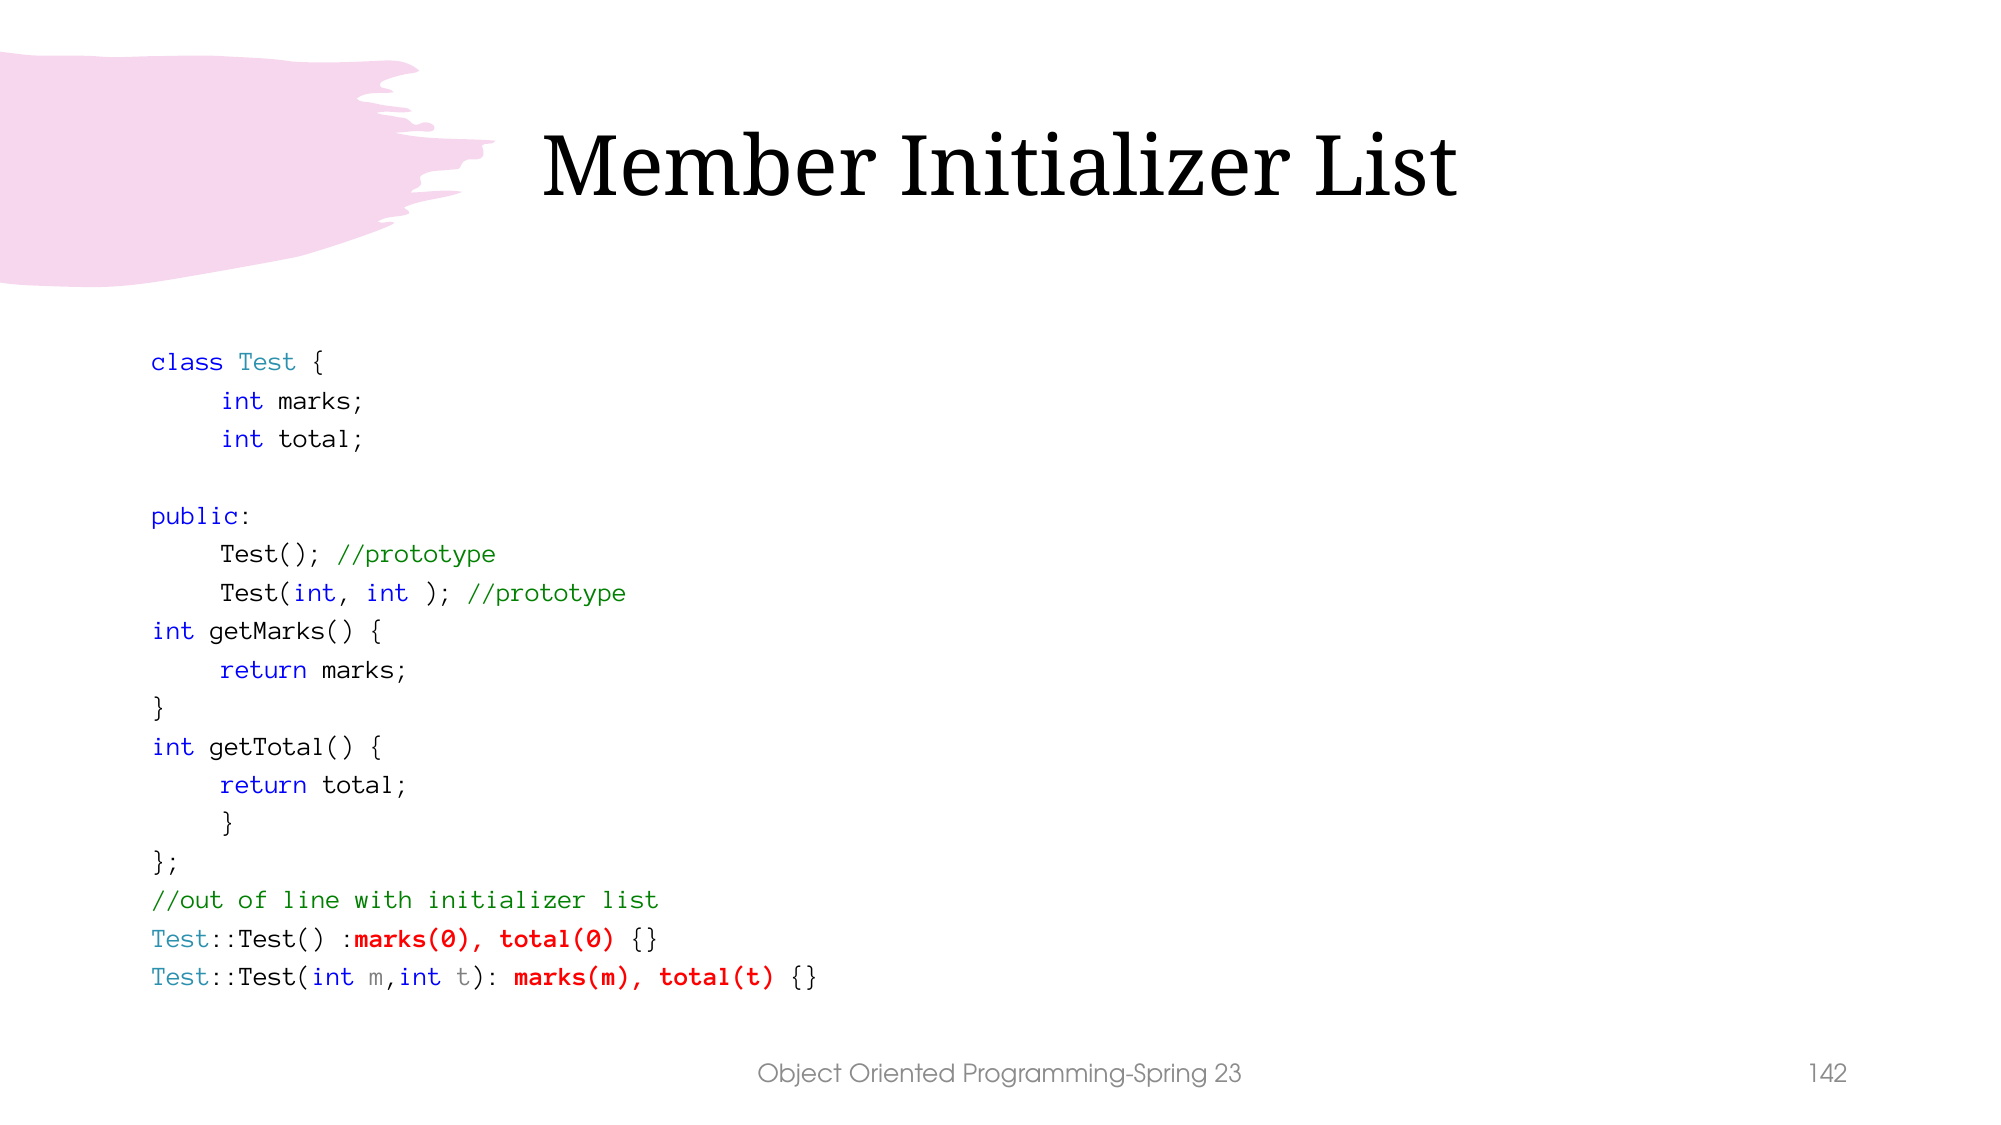

# Member Initializer List
class Test {
	int marks;
	int total;

public:
	Test(); //prototype
	Test(int, int ); //prototype
int getMarks() {
	return marks;
}
int getTotal() {
	return total;
	}
};
//out of line with initializer list
Test::Test() :marks(0), total(0) {}
Test::Test(int m,int t): marks(m), total(t) {}
Object Oriented Programming-Spring 23
142